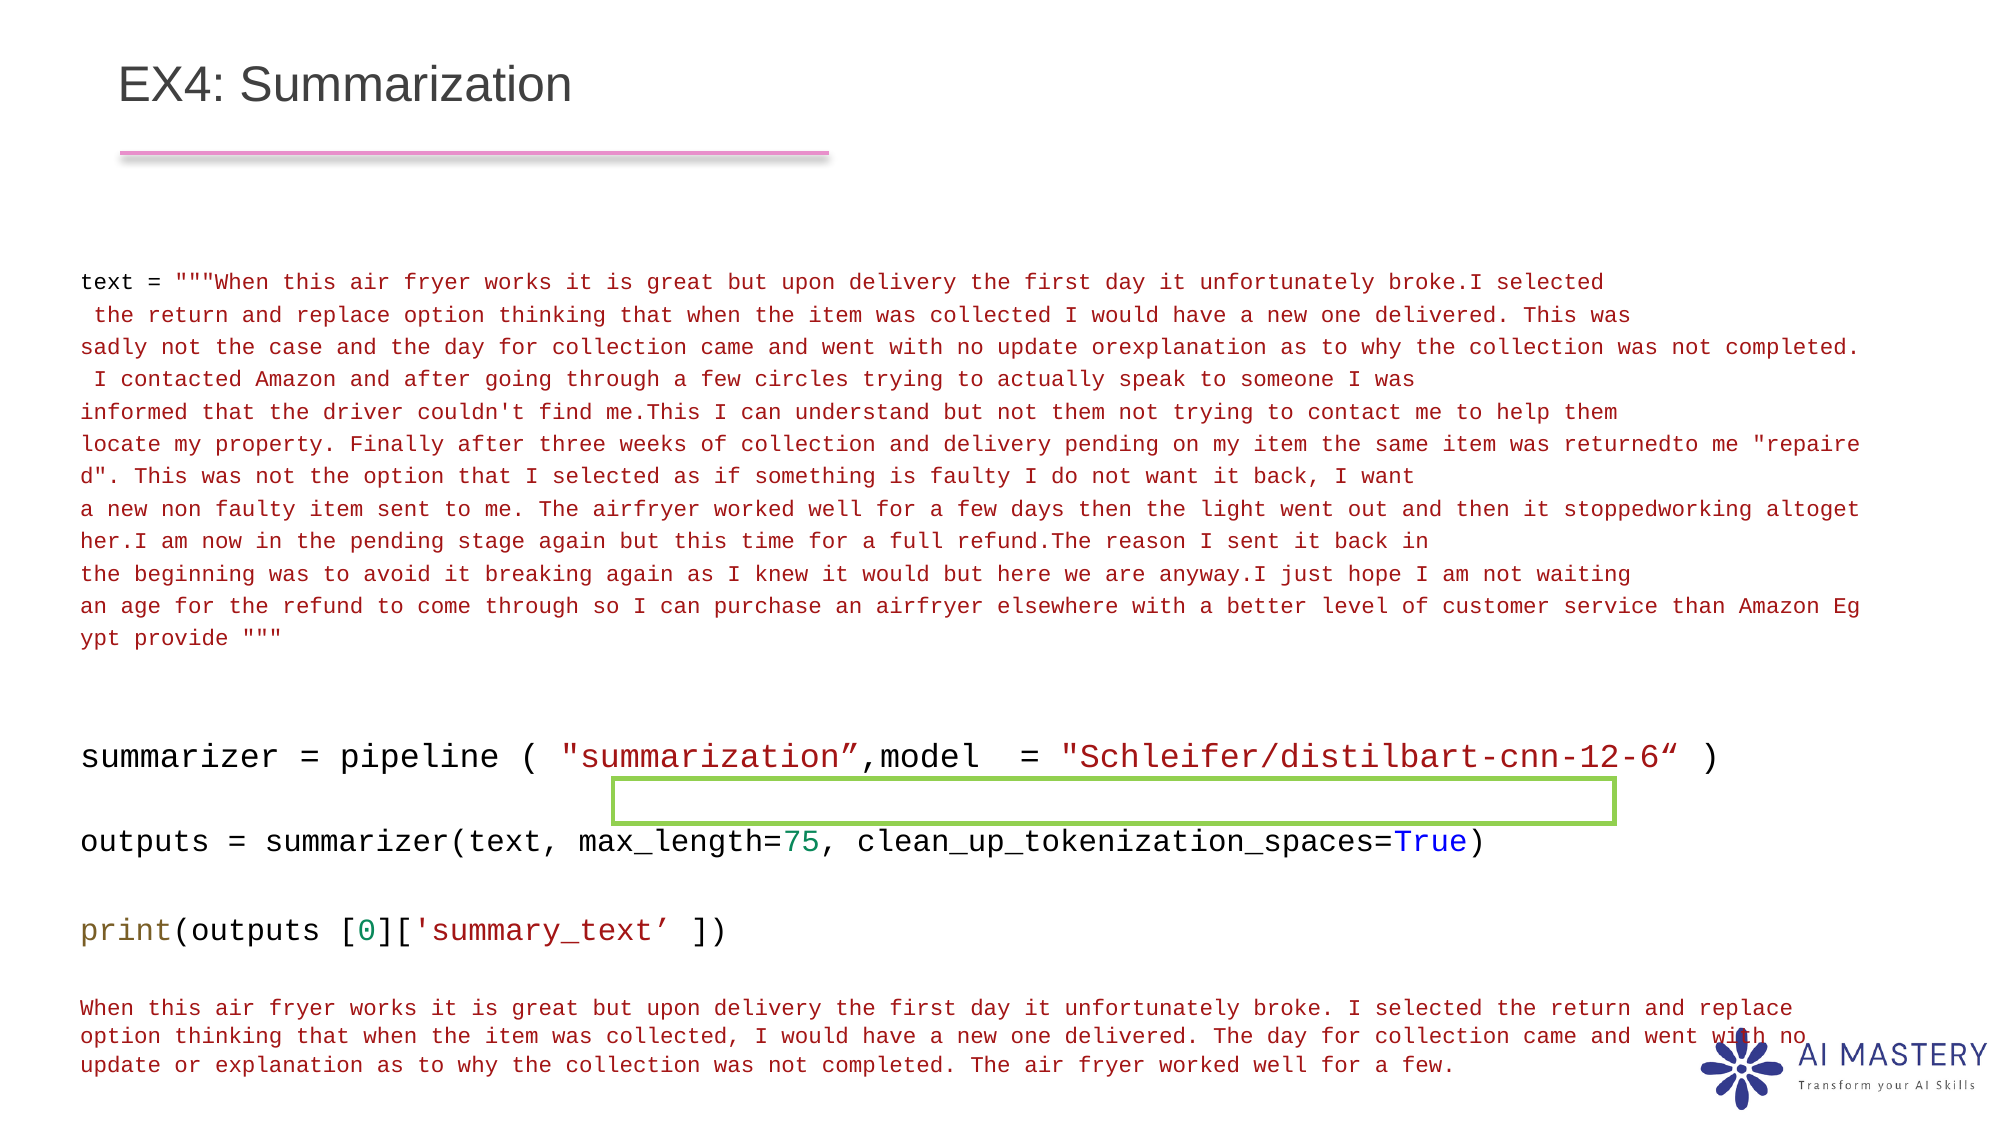

# EX4: Summarization

text = """When this air fryer works it is great but upon delivery the first day it unfortunately broke.I selected
 the return and replace option thinking that when the item was collected I would have a new one delivered. This was 
sadly not the case and the day for collection came and went with no update orexplanation as to why the collection was not completed. I contacted Amazon and after going through a few circles trying to actually speak to someone I was 
informed that the driver couldn't find me.This I can understand but not them not trying to contact me to help them 
locate my property. Finally after three weeks of collection and delivery pending on my item the same item was returnedto me "repaired". This was not the option that I selected as if something is faulty I do not want it back, I want
a new non faulty item sent to me. The airfryer worked well for a few days then the light went out and then it stoppedworking altogether.I am now in the pending stage again but this time for a full refund.The reason I sent it back in
the beginning was to avoid it breaking again as I knew it would but here we are anyway.I just hope I am not waiting
an age for the refund to come through so I can purchase an airfryer elsewhere with a better level of customer service than Amazon Egypt provide """

outputs = summarizer(text, max_length=75, clean_up_tokenization_spaces=True)

print(outputs [0]['summary_text’ ])
When this air fryer works it is great but upon delivery the first day it unfortunately broke. I selected the return and replace option thinking that when the item was collected, I would have a new one delivered. The day for collection came and went with no update or explanation as to why the collection was not completed. The air fryer worked well for a few.

summarizer = pipeline ( "summarization”,model  = "Schleifer/distilbart-cnn-12-6“ )